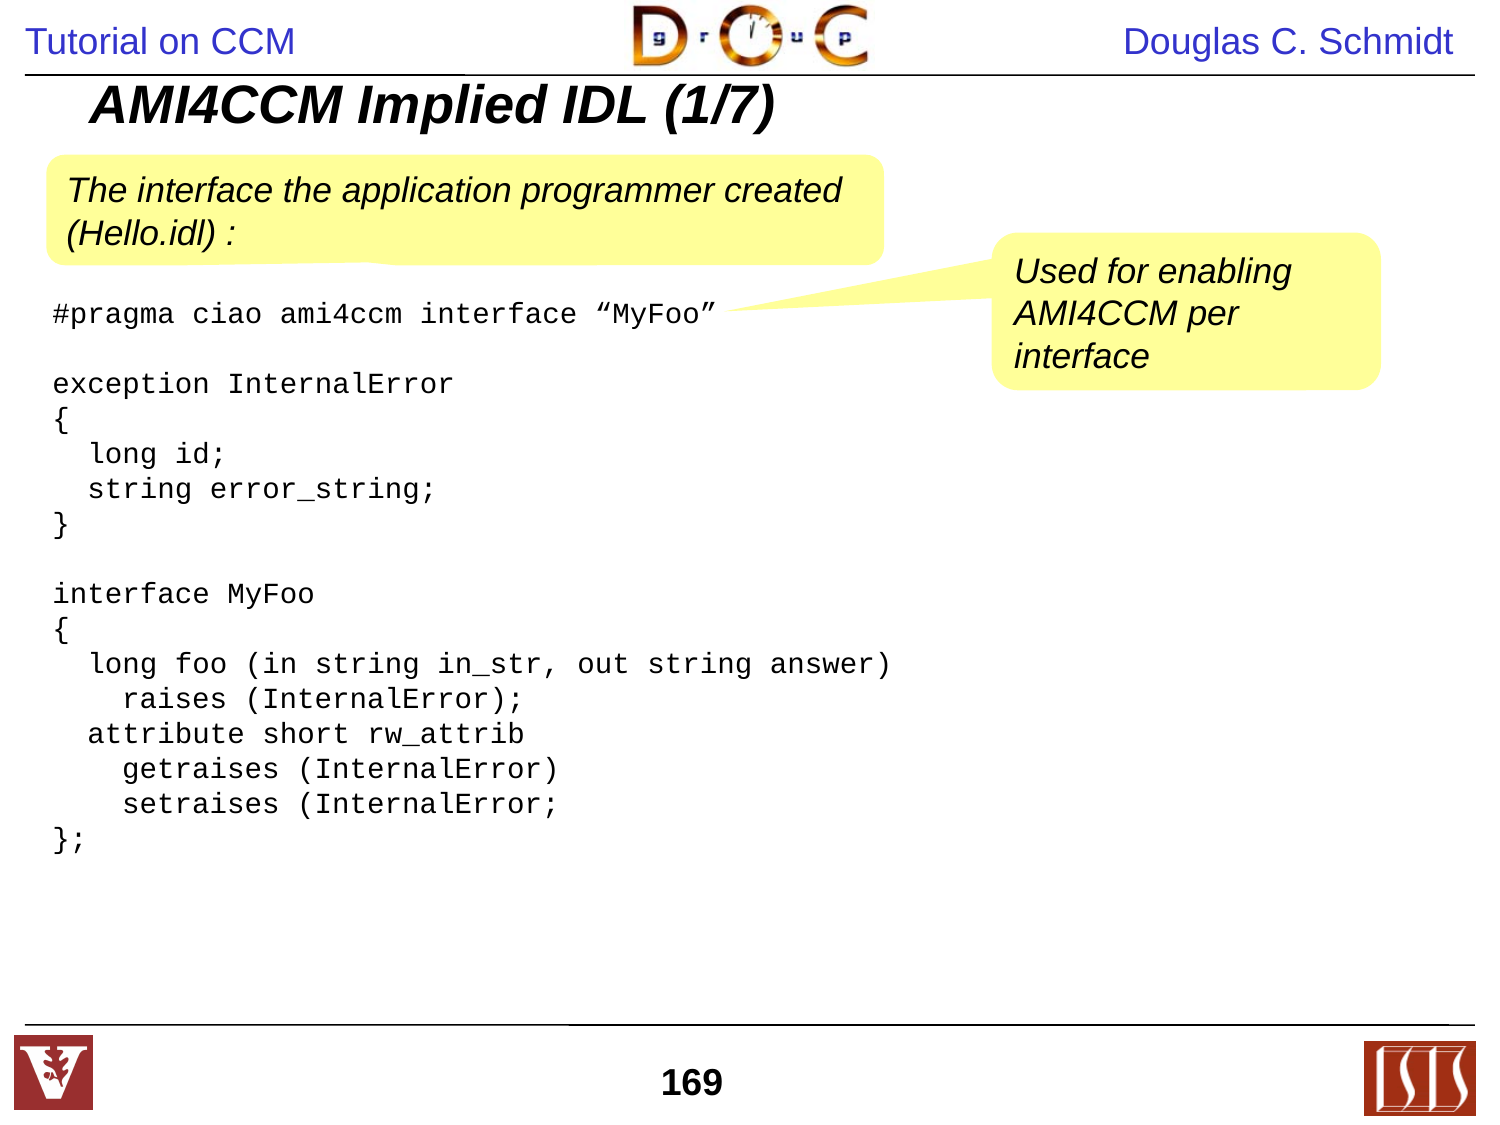

AMI4CCM Implied IDL (1/7)

#pragma ciao ami4ccm interface “MyFoo“

#pragma ciao ami4ccm interface “MyFoo”

exception InternalError
{
  long id;
  string error_string;
}

interface MyFoo
{
  long foo (in string in_str, out string answer)
    raises (InternalError);
  attribute short rw_attrib
    getraises (InternalError)
    setraises (InternalError;
};

The interface the application programmer created (Hello.idl) :

Used for enabling AMI4CCM per interface